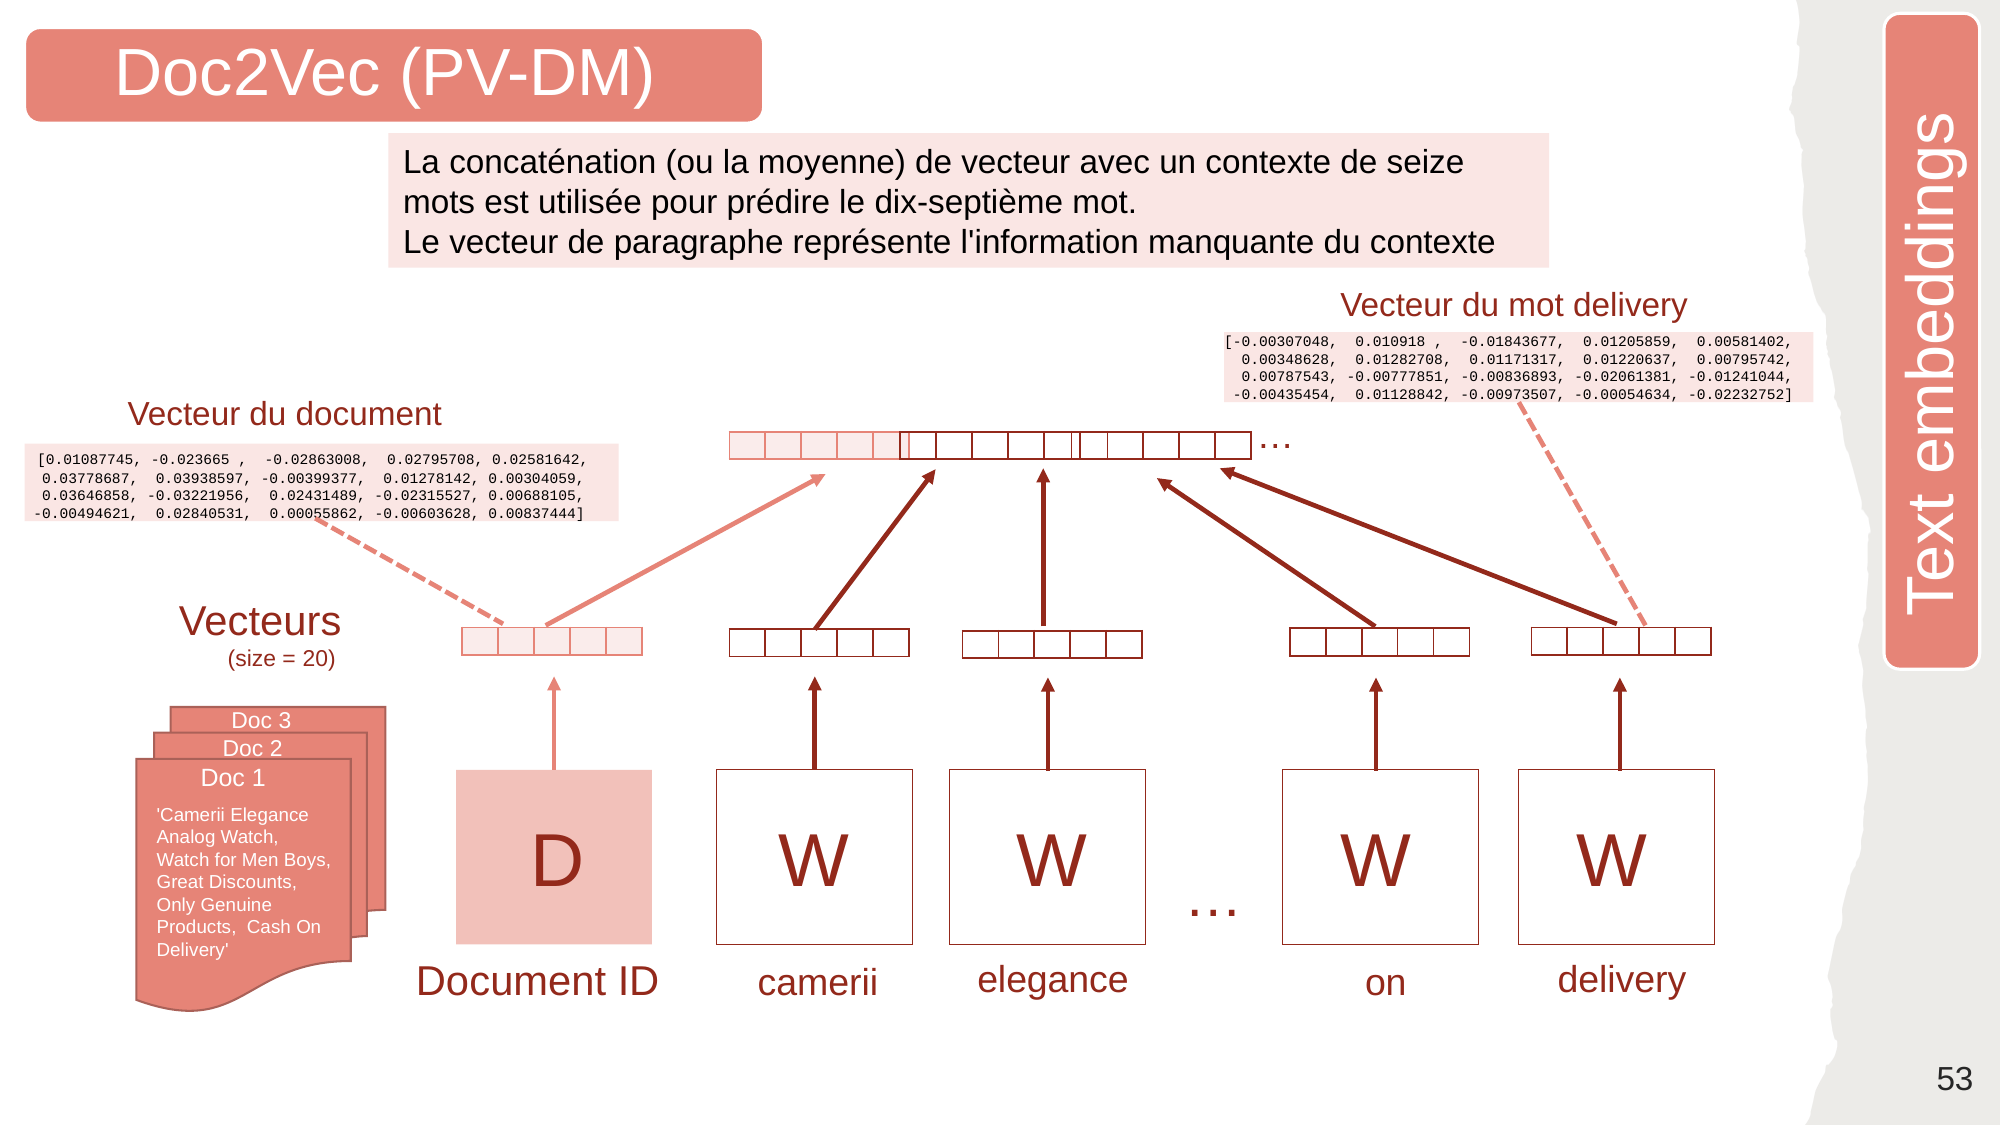

Doc2Vec (PV-DM)

La concaténation (ou la moyenne) de vecteur avec un contexte de seize mots est utilisée pour prédire le dix-septième mot.
Le vecteur de paragraphe représente l'information manquante du contexte
Text embeddings
Vecteur du mot delivery

[-0.00307048,  0.010918 ,  -0.01843677,  0.01205859,  0.00581402,
  0.00348628,  0.01282708,  0.01171317,  0.01220637,  0.00795742,
  0.00787543, -0.00777851, -0.00836893, -0.02061381, -0.01241044,
 -0.00435454,  0.01128842, -0.00973507, -0.00054634, -0.02232752]
Vecteur du document
…
|  |  |  |  |  |
| --- | --- | --- | --- | --- |
|  |  |  |  |  |
| --- | --- | --- | --- | --- |
|  |  |  |  |  |
| --- | --- | --- | --- | --- |
 [0.01087745, -0.023665 ,  -0.02863008,  0.02795708, 0.02581642,
  0.03778687,  0.03938597, -0.00399377,  0.01278142, 0.00304059,
  0.03646858, -0.03221956,  0.02431489, -0.02315527, 0.00688105,
 -0.00494621,  0.02840531,  0.00055862, -0.00603628, 0.00837444]
Vecteurs
(size = 20)
|  |  |  |  |  |
| --- | --- | --- | --- | --- |
|  |  |  |  |  |
| --- | --- | --- | --- | --- |
|  |  |  |  |  |
| --- | --- | --- | --- | --- |
|  |  |  |  |  |
| --- | --- | --- | --- | --- |
|  |  |  |  |  |
| --- | --- | --- | --- | --- |
Doc 3

Doc 2
Doc 1

'Camerii Elegance Analog Watch,
Watch for Men Boys,
Great Discounts,
Only Genuine Products,  Cash On Delivery'
D
W
W
W
W
…
Document ID
delivery
elegance
on
camerii
53